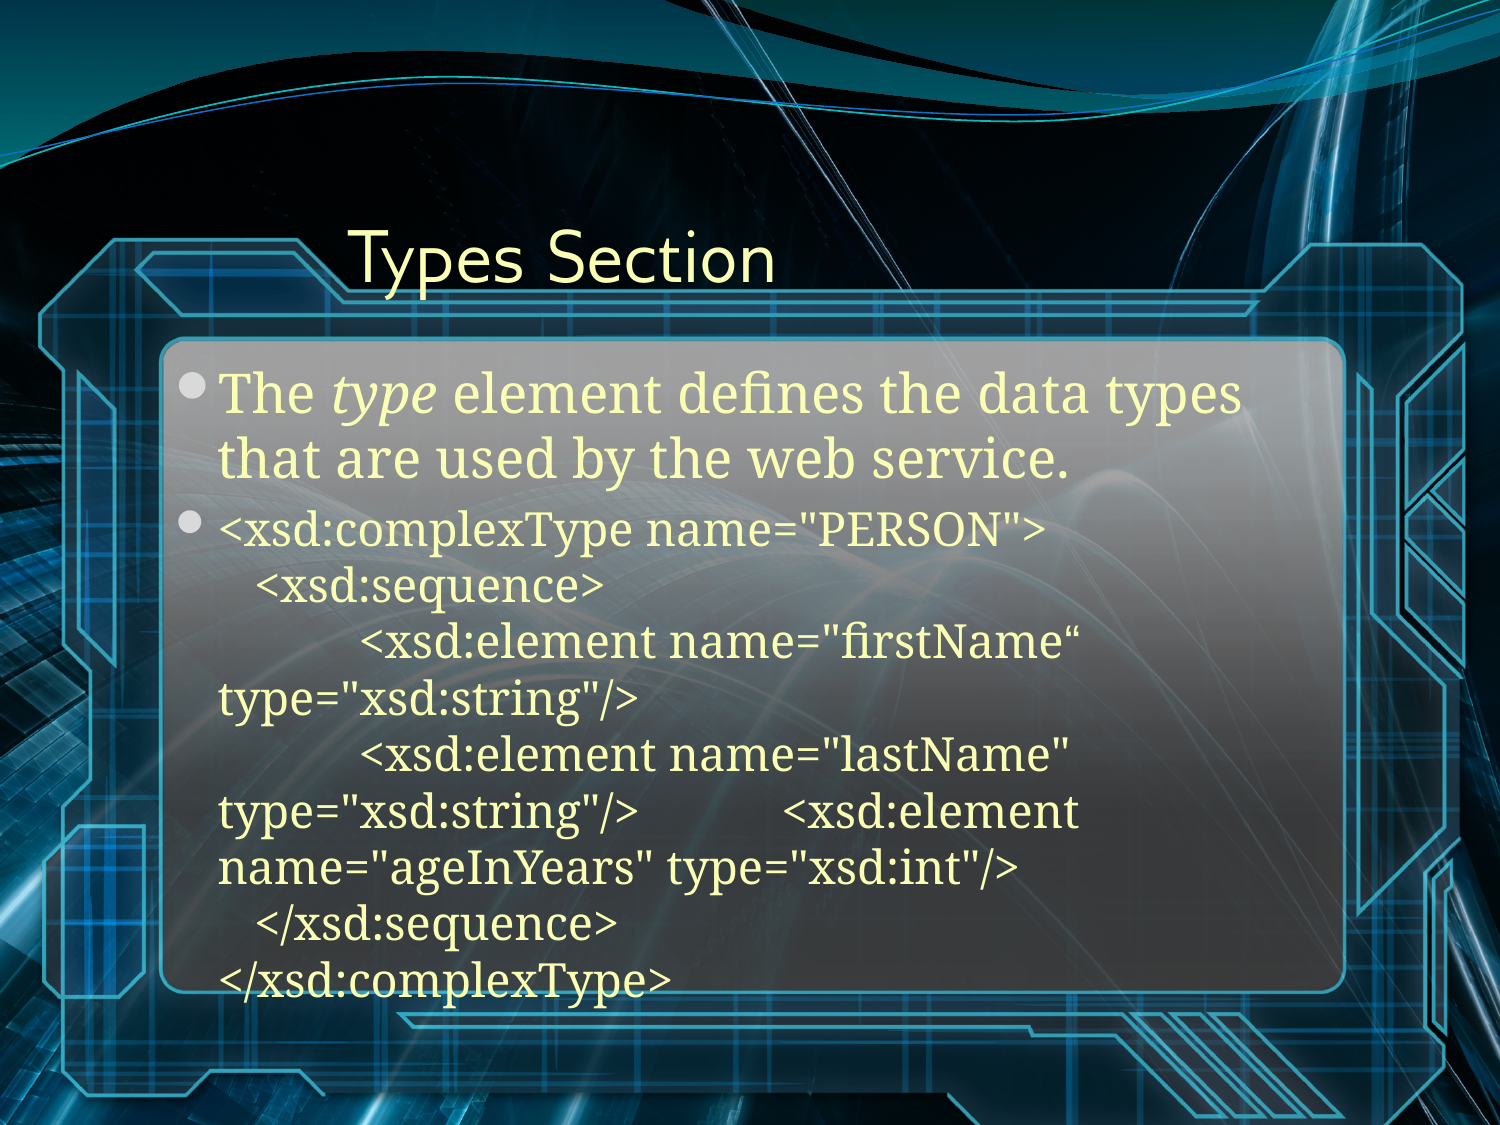

# Types Section
The type element defines the data types that are used by the web service.
<xsd:complexType name="PERSON">
   <xsd:sequence>
	<xsd:element name="firstName“ type="xsd:string"/>
	<xsd:element name="lastName" type="xsd:string"/> 	<xsd:element name="ageInYears" type="xsd:int"/>
   </xsd:sequence>
</xsd:complexType>